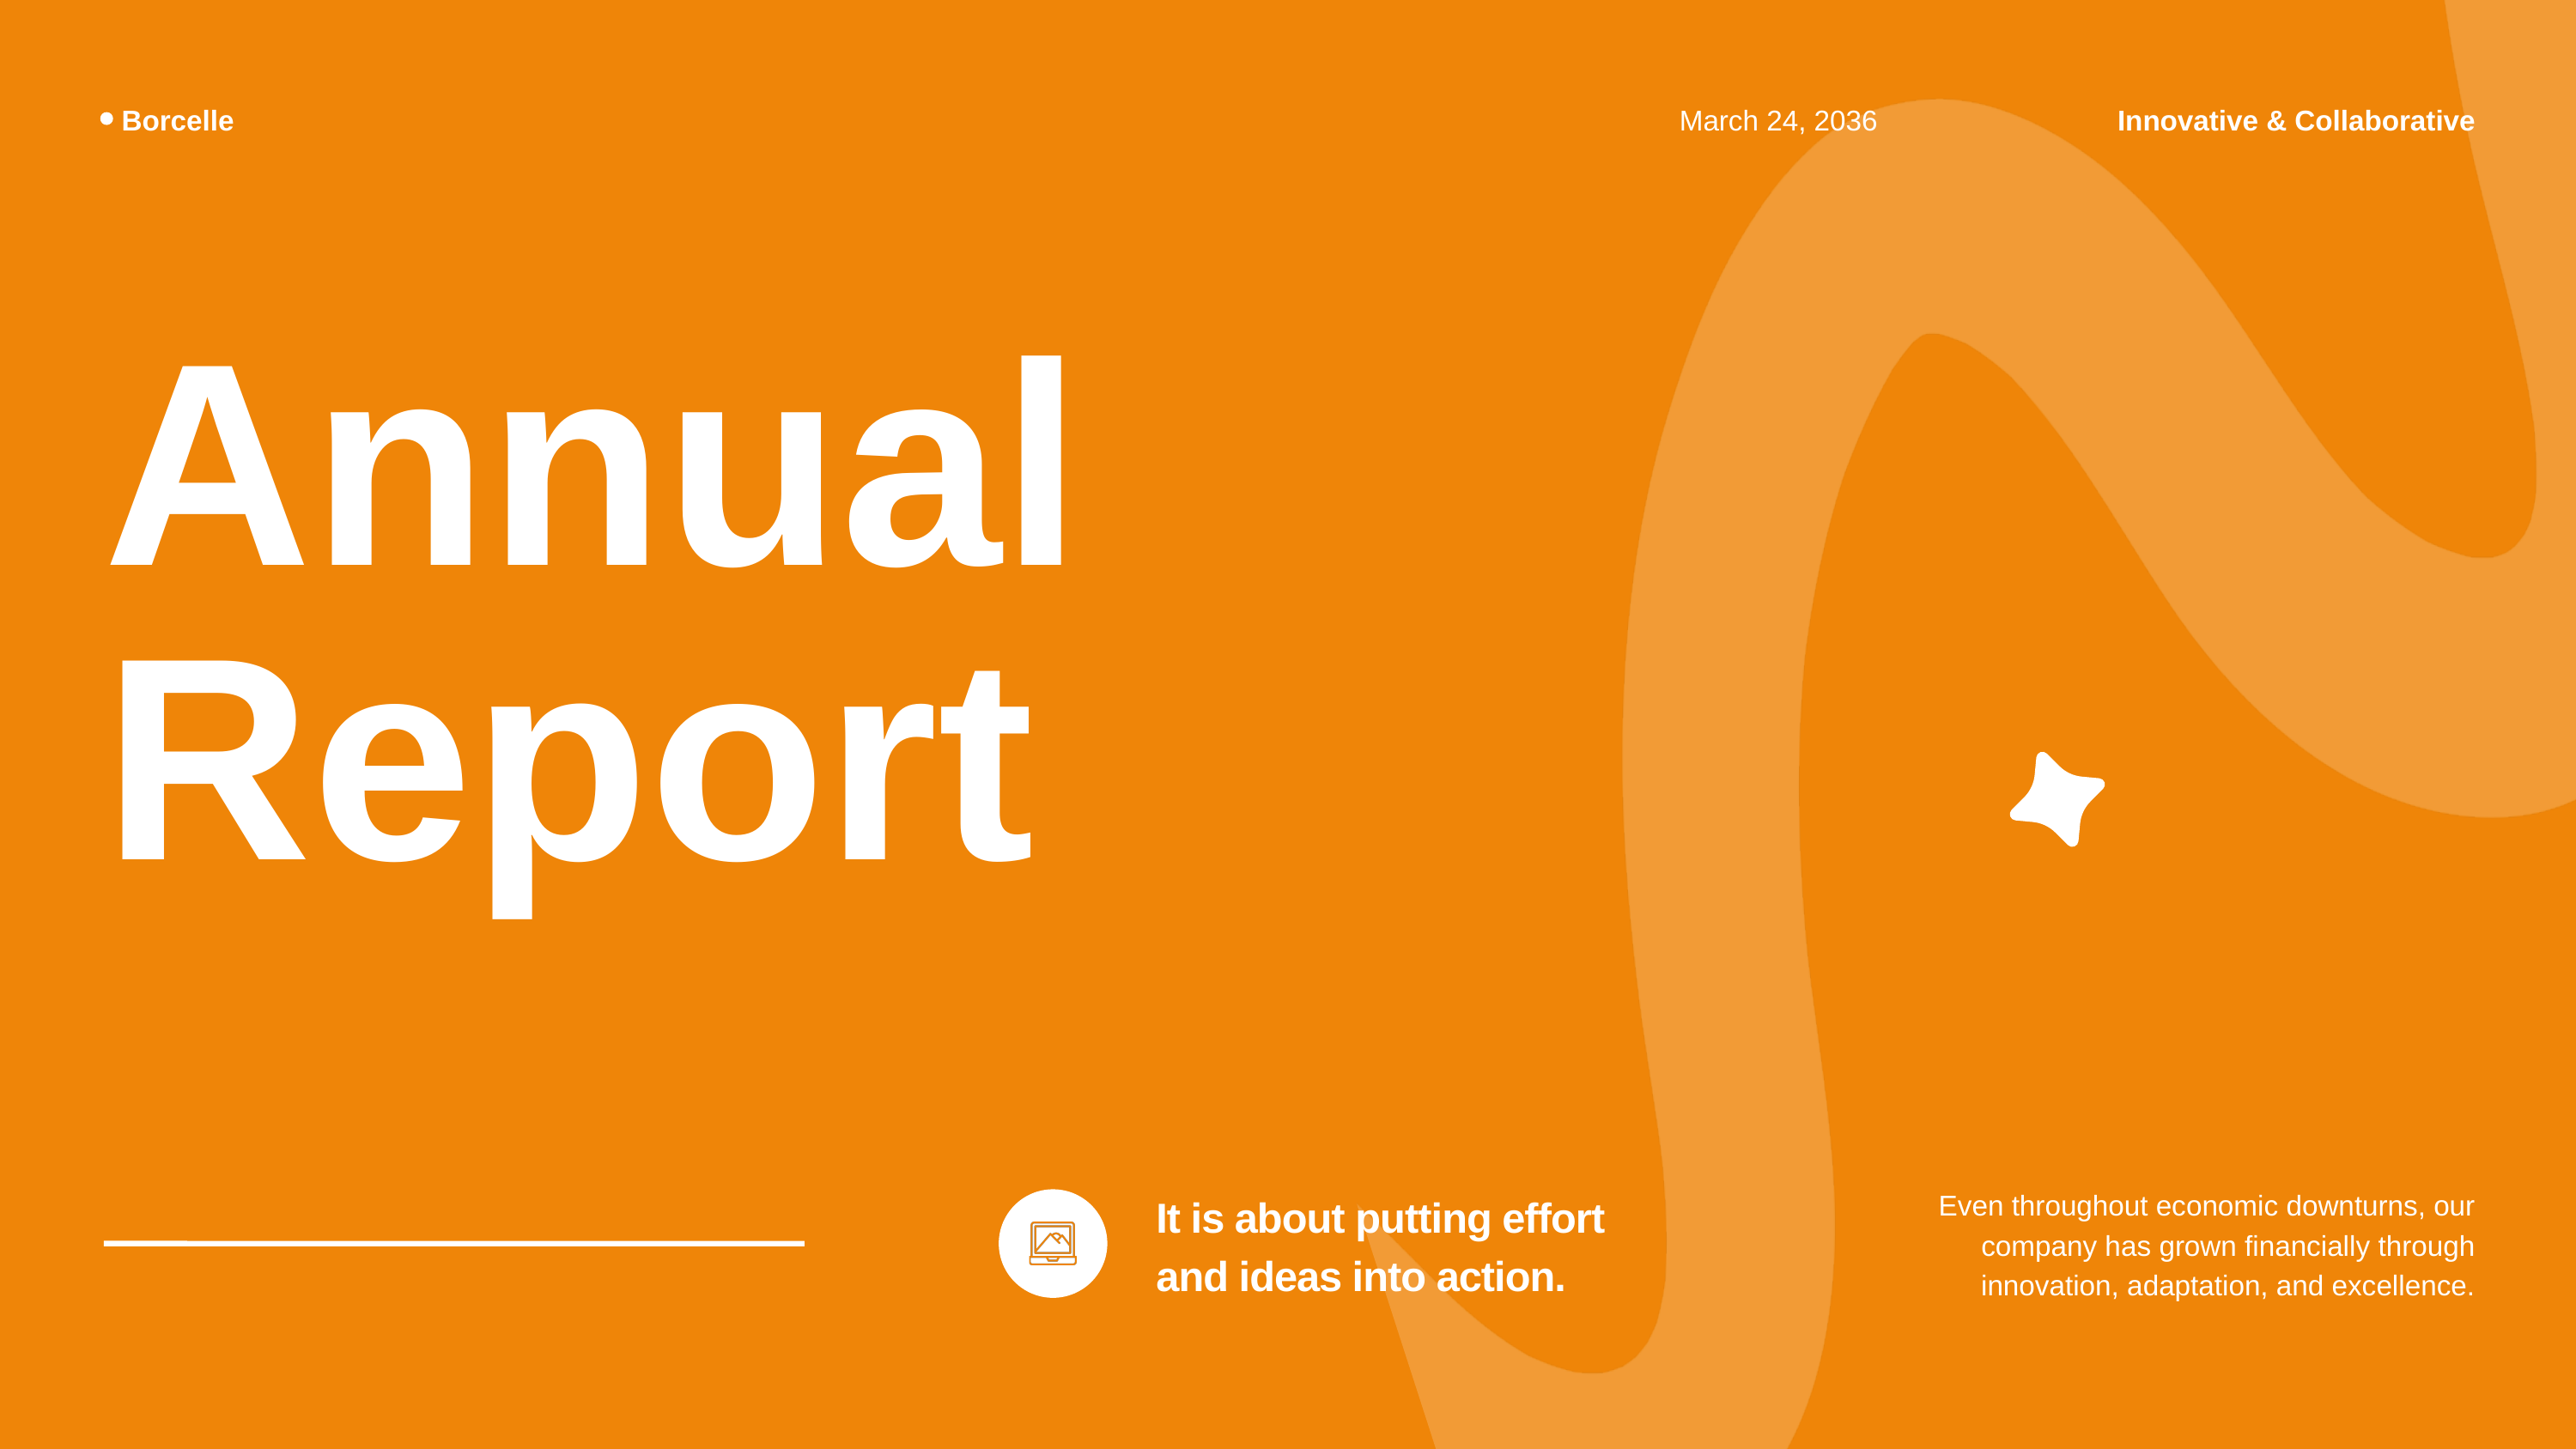

Borcelle
March 24, 2036
Innovative & Collaborative

Annual
Report

Even throughout economic downturns, our
 company has grown financially through
 innovation, adaptation, and excellence.
It is about putting effort
and ideas into action.